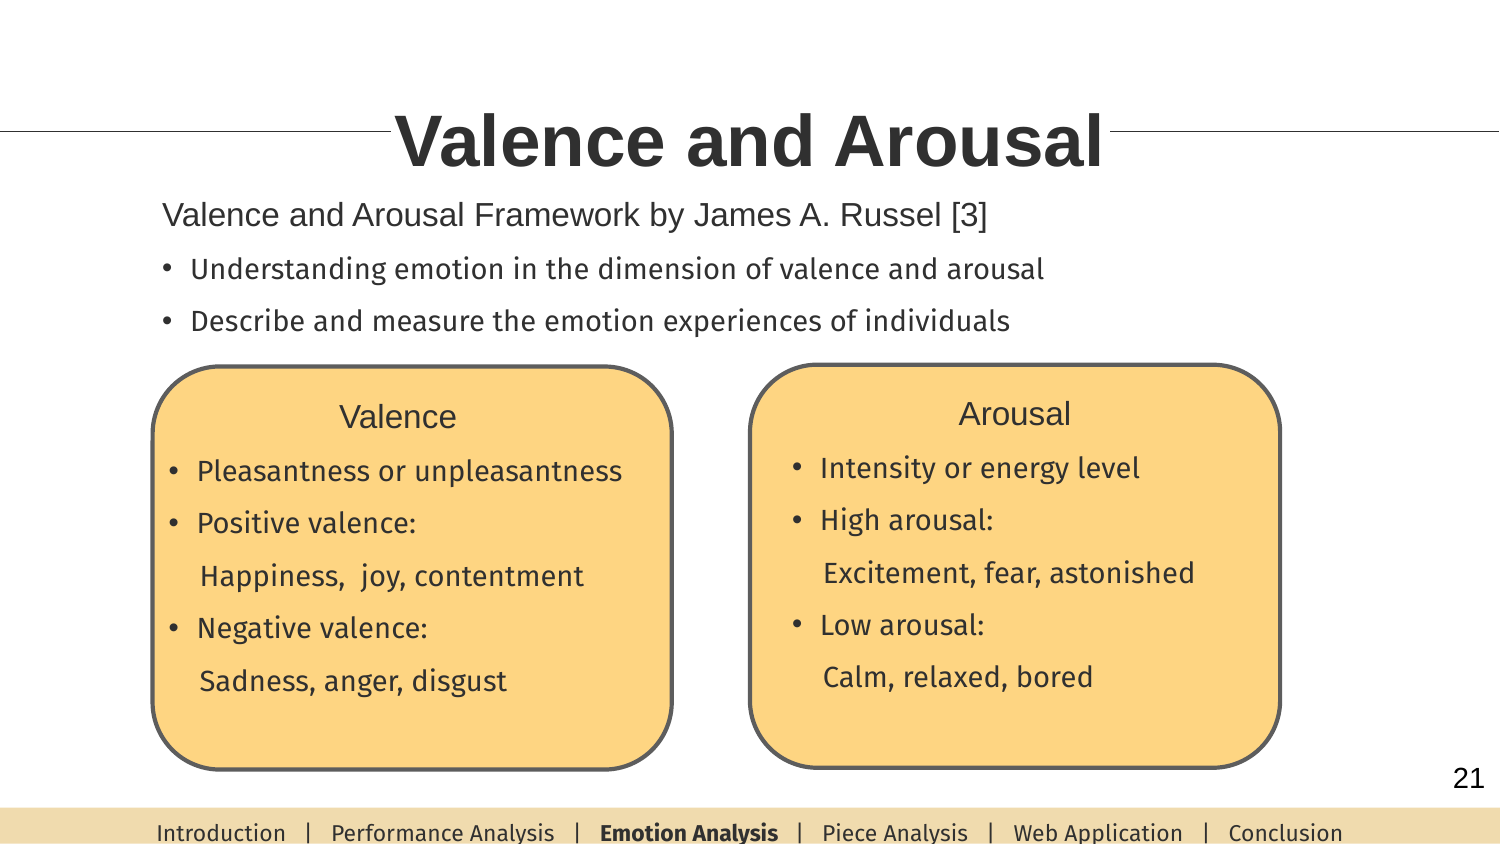

# Valence and Arousal
Valence and Arousal Framework by James A. Russel [3]
Understanding emotion in the dimension of valence and arousal
Describe and measure the emotion experiences of individuals

Valence
Pleasantness or unpleasantness
Positive valence:
    Happiness,  joy, contentment
Negative valence:
    Sadness, anger, disgust

Arousal
Intensity or energy level
High arousal:
    Excitement, fear, astonished
Low arousal:
    Calm, relaxed, bored

Introduction   |   Performance Analysis   |   Emotion Analysis   |   Piece Analysis   |   Web Application   |   Conclusion